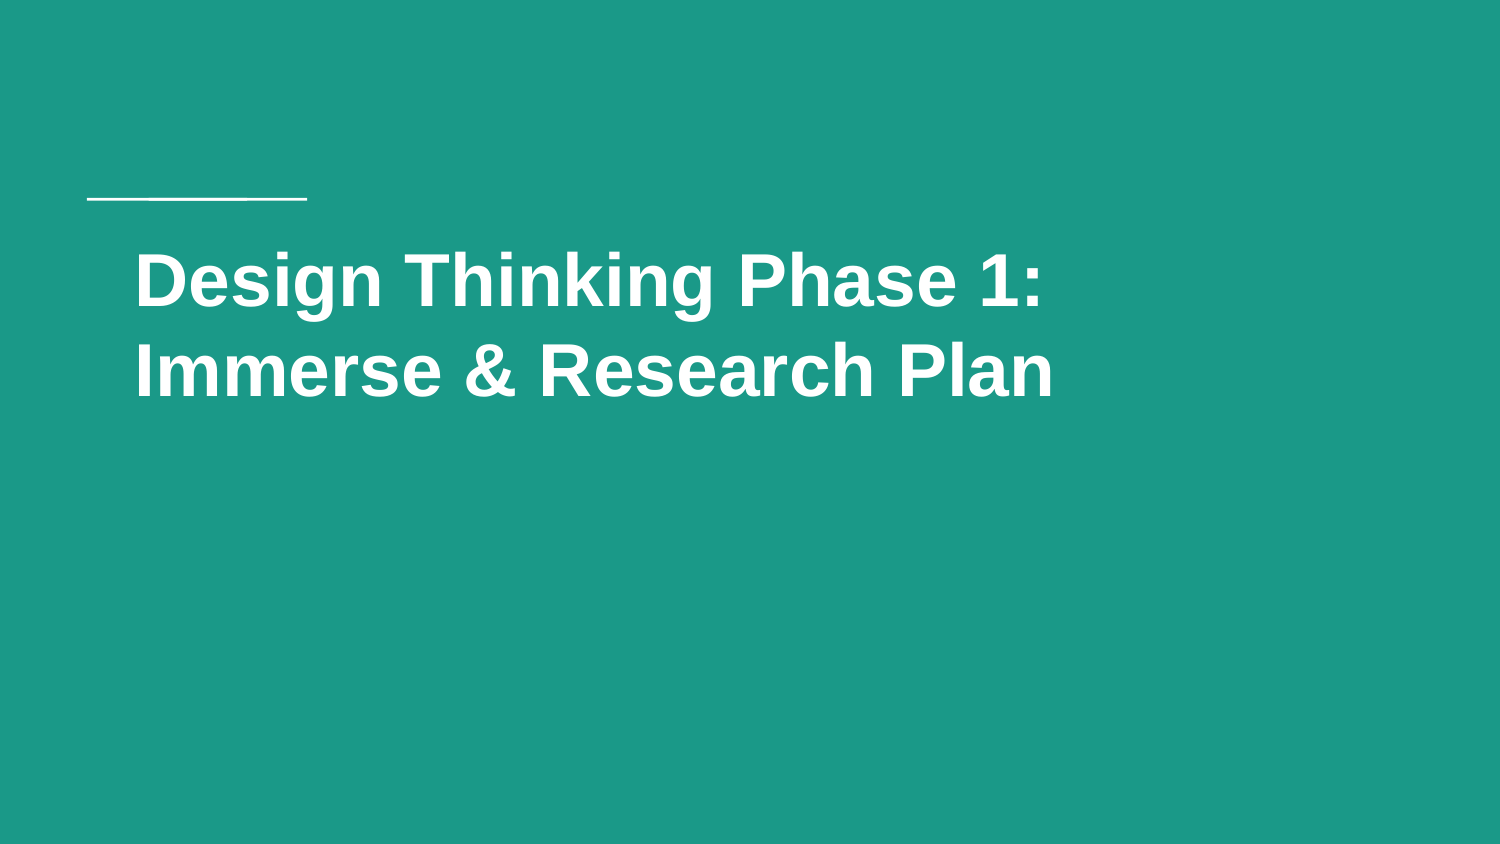

# Design Thinking Phase 1:
Immerse & Research Plan